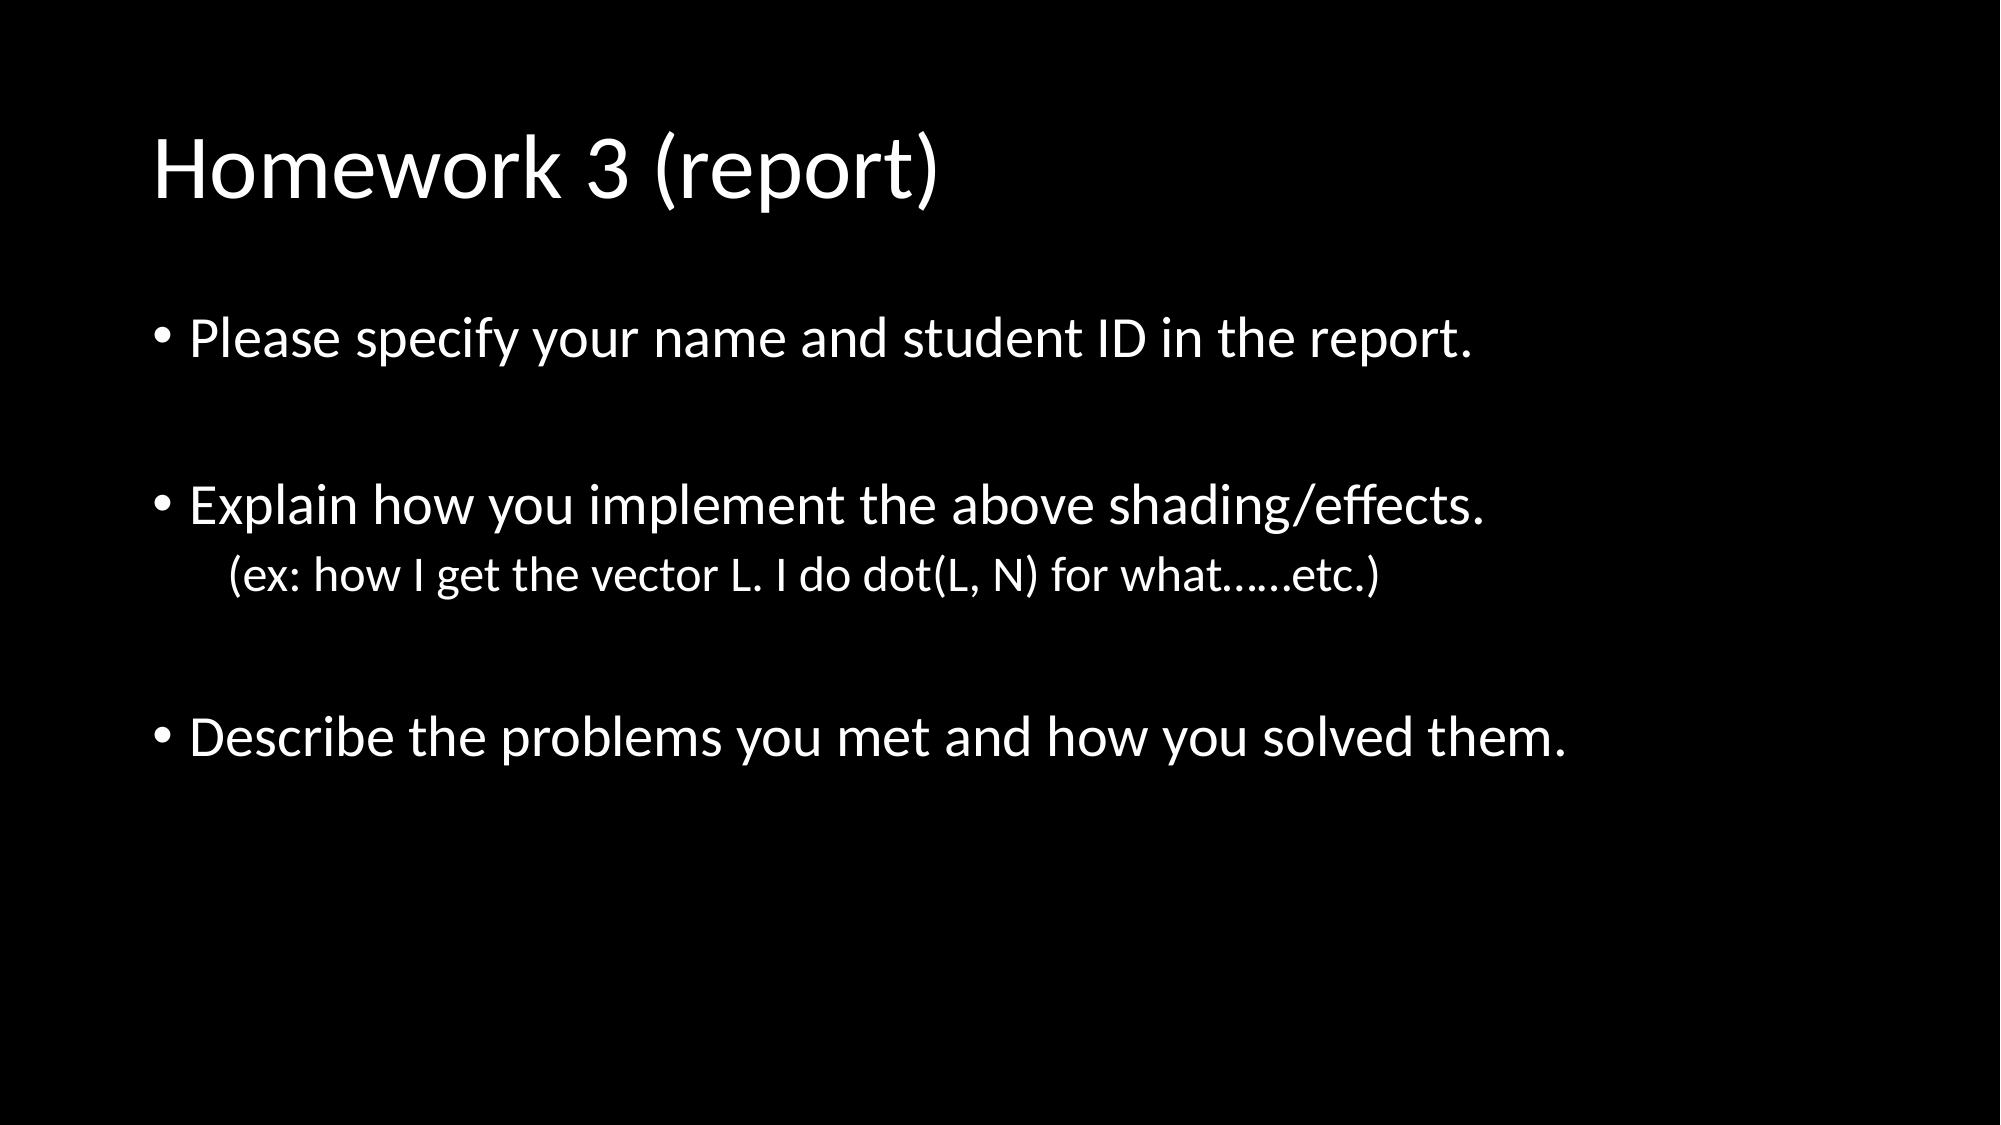

# Homework 3 (report)
Please specify your name and student ID in the report.

Explain how you implement the above shading/effects.
(ex: how I get the vector L. I do dot(L, N) for what……etc.)

Describe the problems you met and how you solved them.